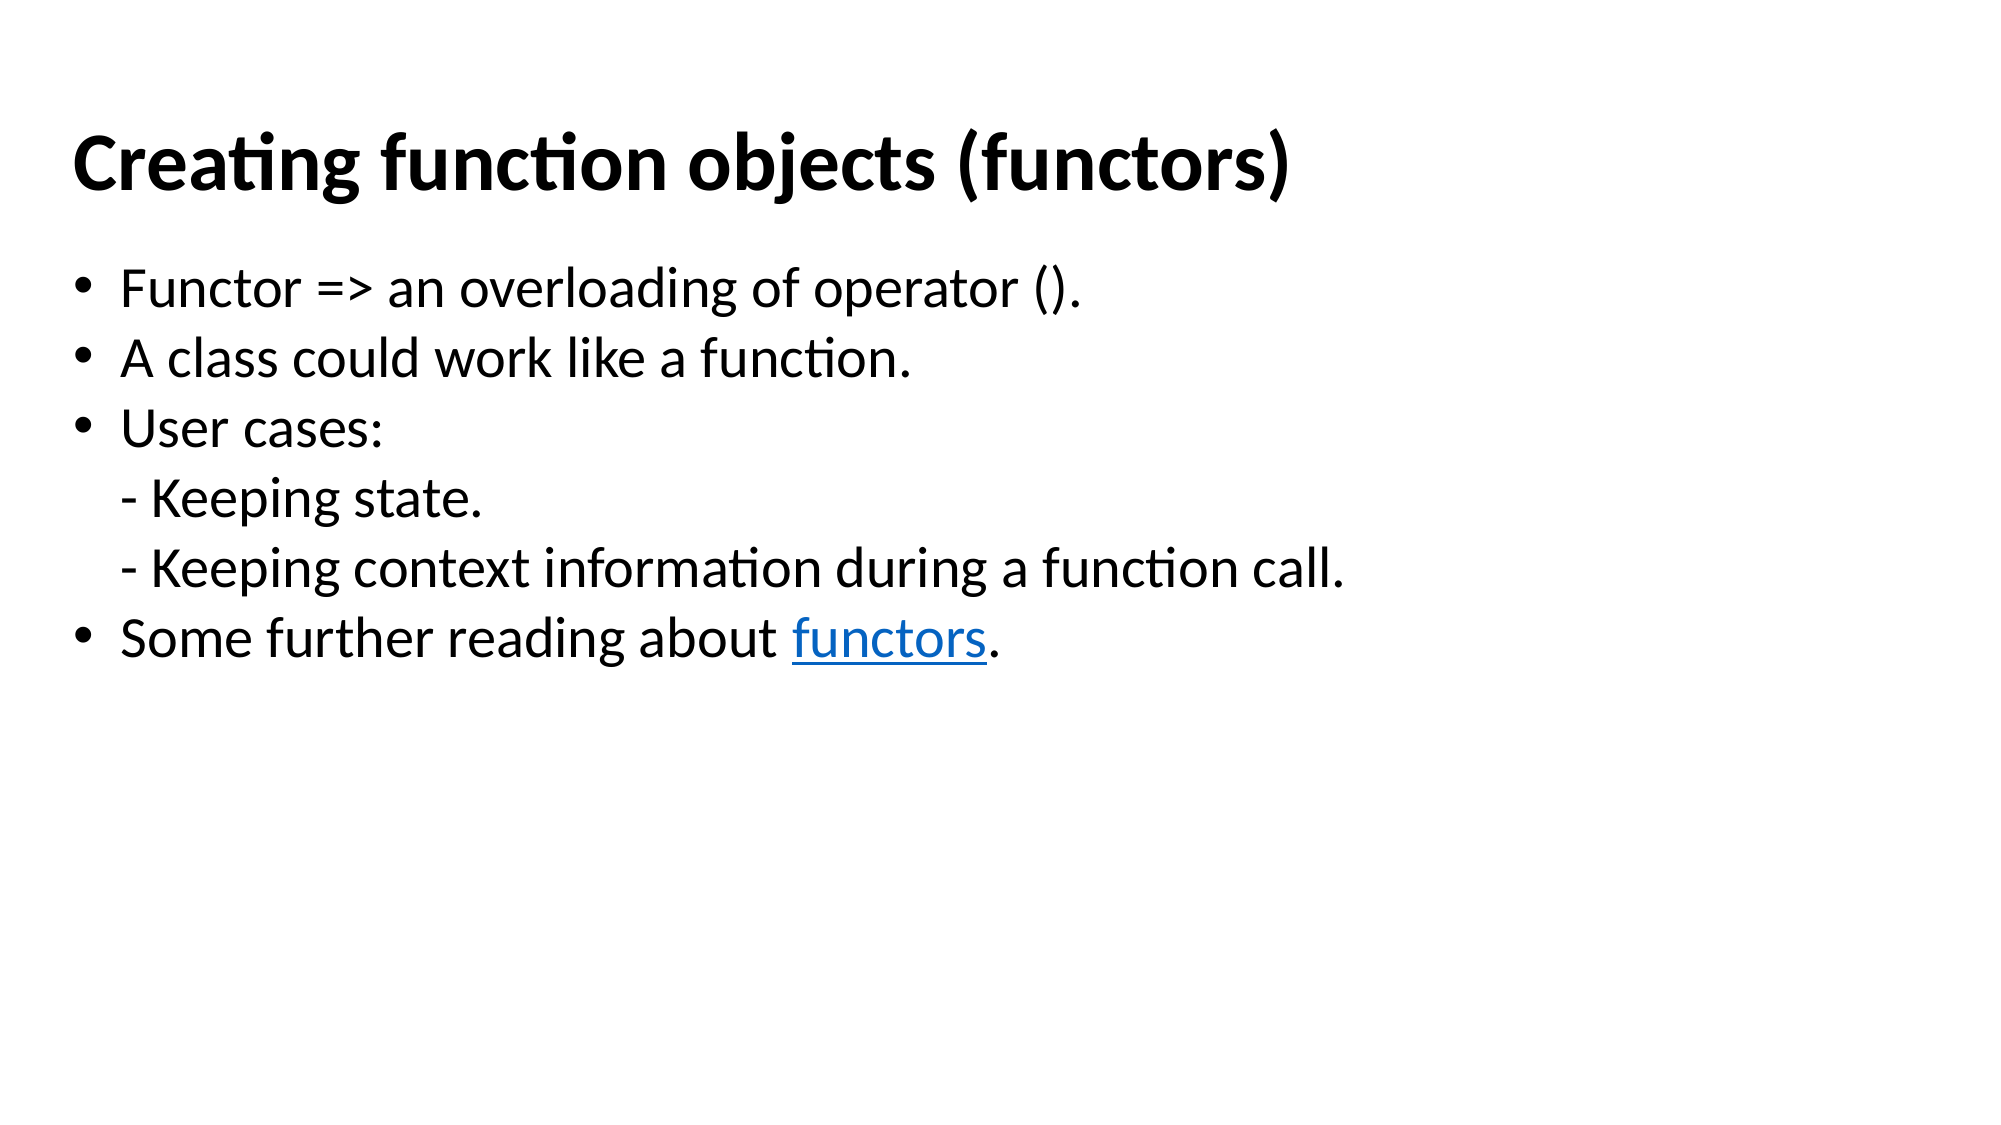

Creating function objects (functors)
Functor => an overloading of operator ().
A class could work like a function.
User cases:
- Keeping state.
- Keeping context information during a function call.
Some further reading about functors.